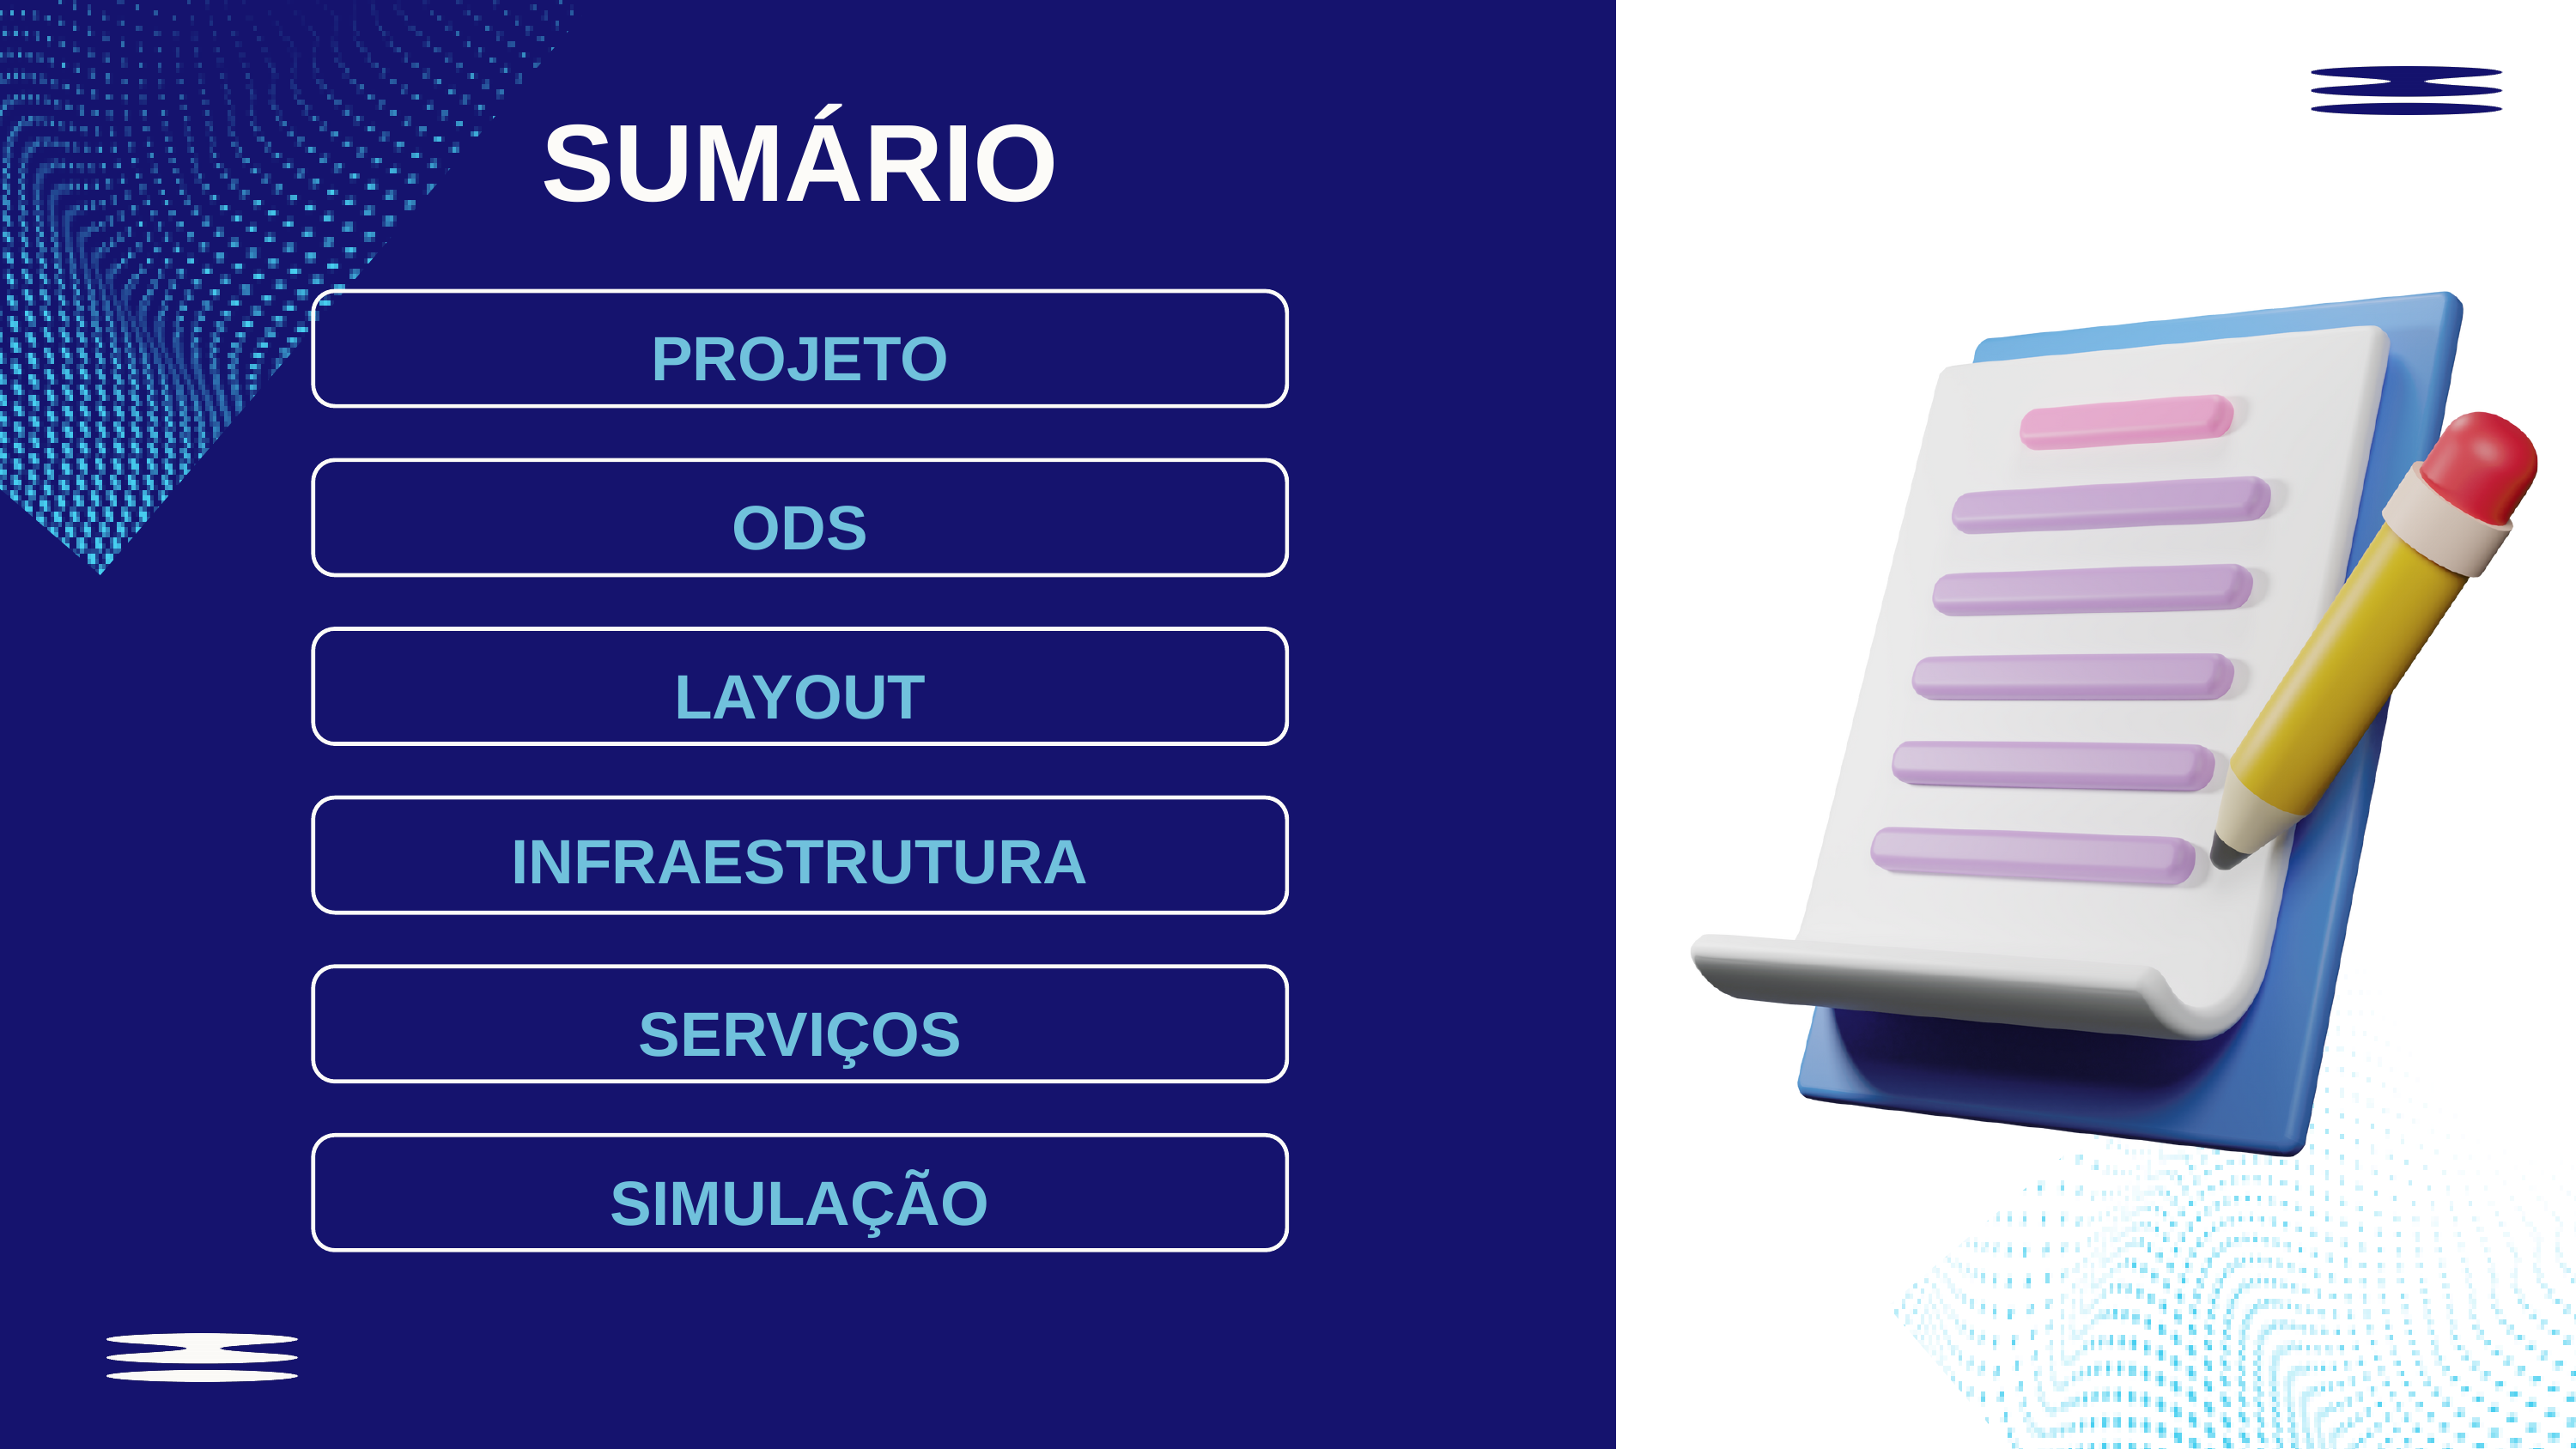

SUMÁRIO

PROJETO

ODS

LAYOUT

INFRAESTRUTURA

SERVIÇOS

SIMULAÇÃO